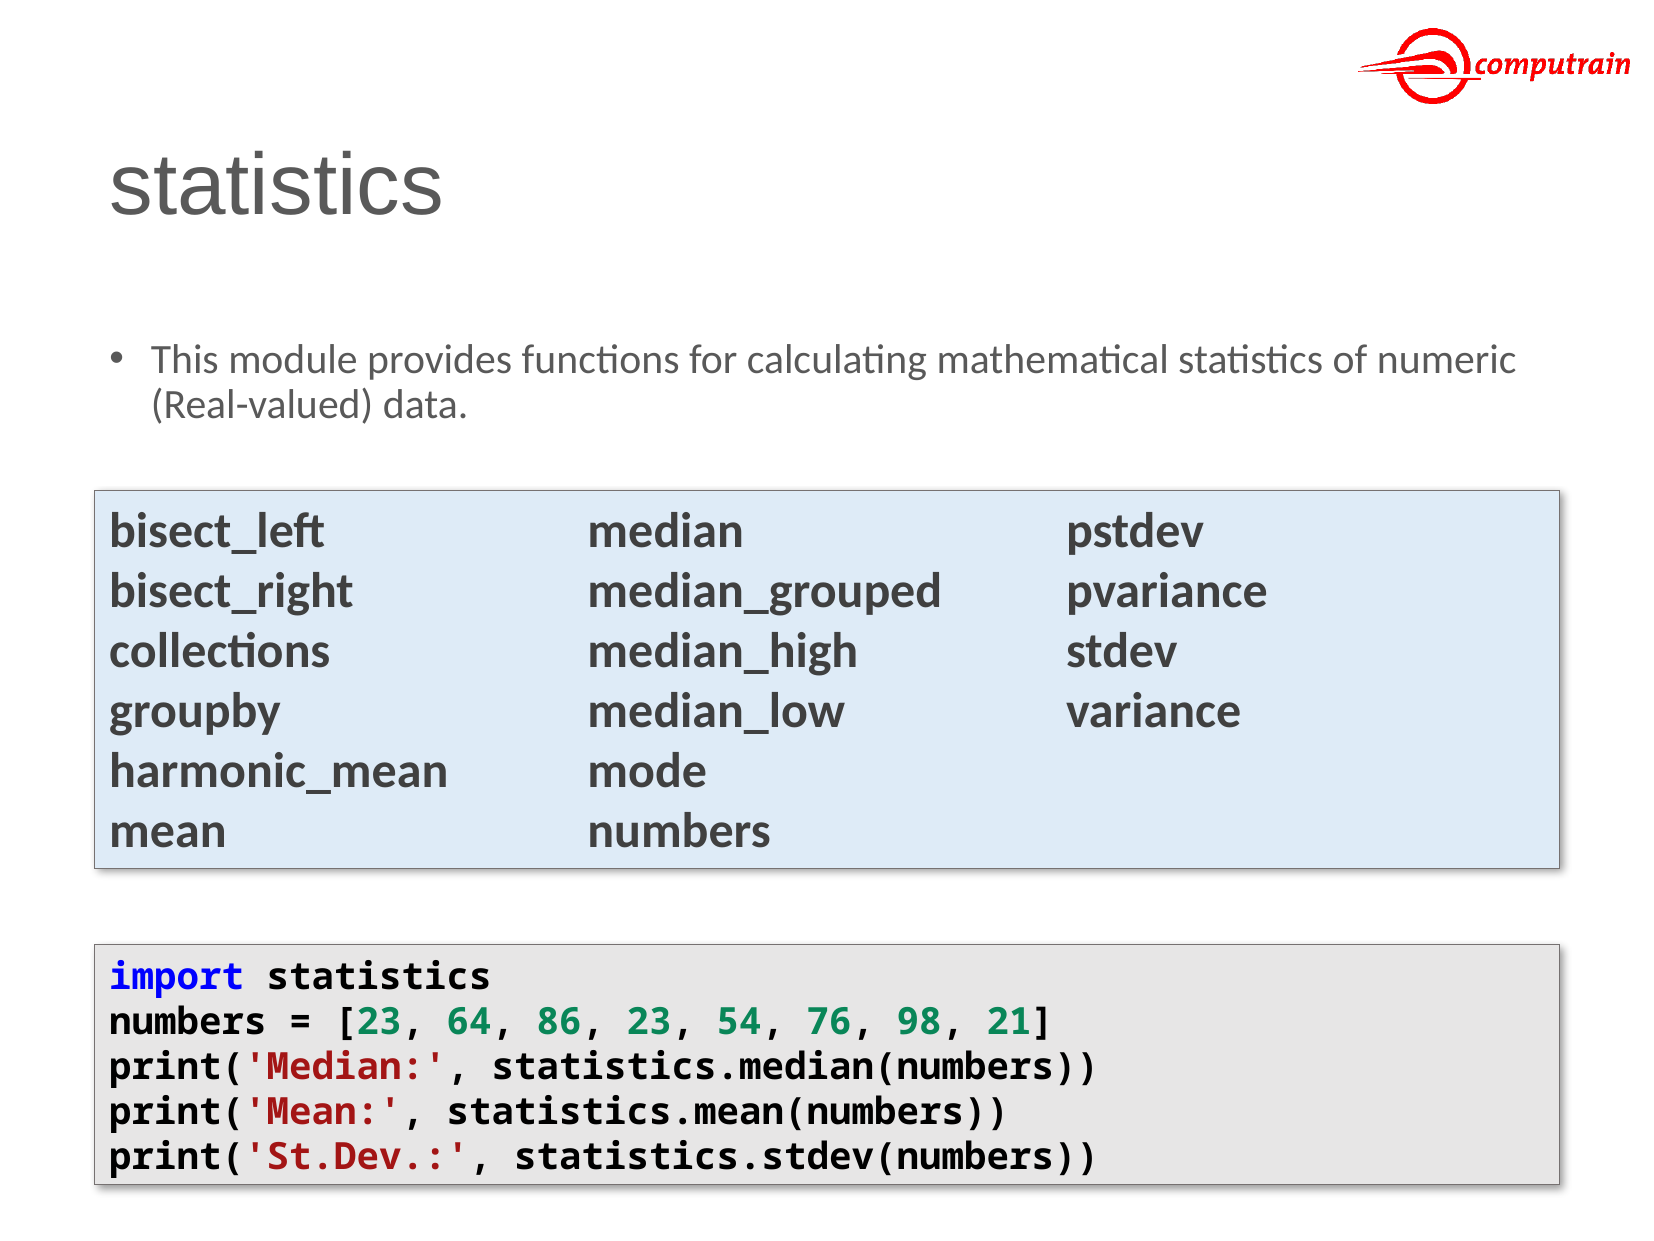

# statistics
This module provides functions for calculating mathematical statistics of numeric (Real-valued) data.
bisect_left
bisect_right
collections
groupby
harmonic_mean
mean
median
median_grouped
median_high
median_low
mode
numbers
pstdev
pvariance
stdev
variance
statistics
import statistics
numbers = [23, 64, 86, 23, 54, 76, 98, 21]
print('Median:', statistics.median(numbers))
print('Mean:', statistics.mean(numbers))
print('St.Dev.:', statistics.stdev(numbers))